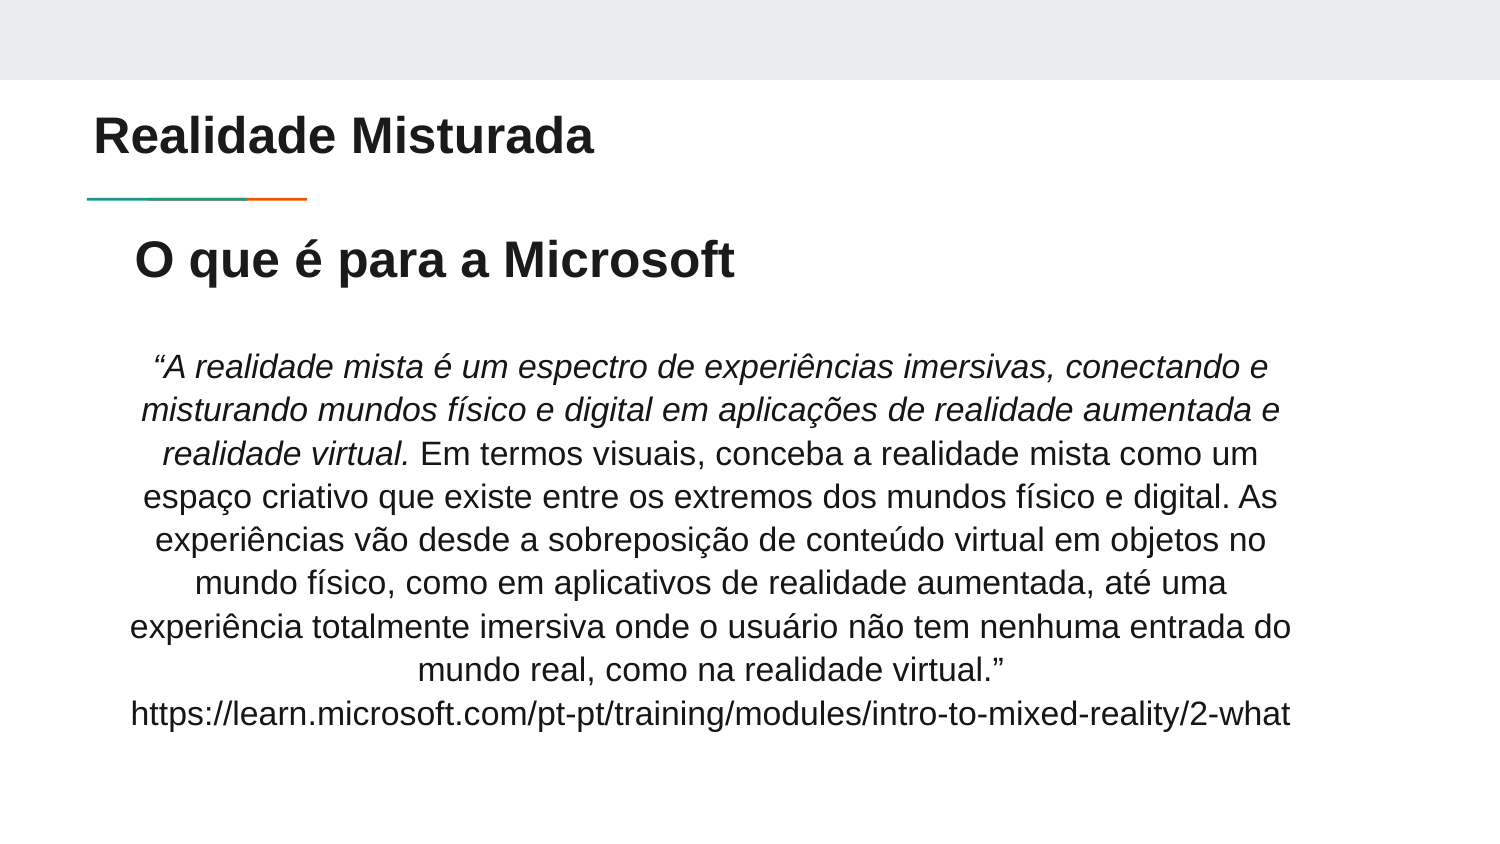

Realidade Misturada
# O que é para a Microsoft
“A realidade mista é um espectro de experiências imersivas, conectando e misturando mundos físico e digital em aplicações de realidade aumentada e realidade virtual. Em termos visuais, conceba a realidade mista como um espaço criativo que existe entre os extremos dos mundos físico e digital. As experiências vão desde a sobreposição de conteúdo virtual em objetos no mundo físico, como em aplicativos de realidade aumentada, até uma experiência totalmente imersiva onde o usuário não tem nenhuma entrada do mundo real, como na realidade virtual.”
https://learn.microsoft.com/pt-pt/training/modules/intro-to-mixed-reality/2-what